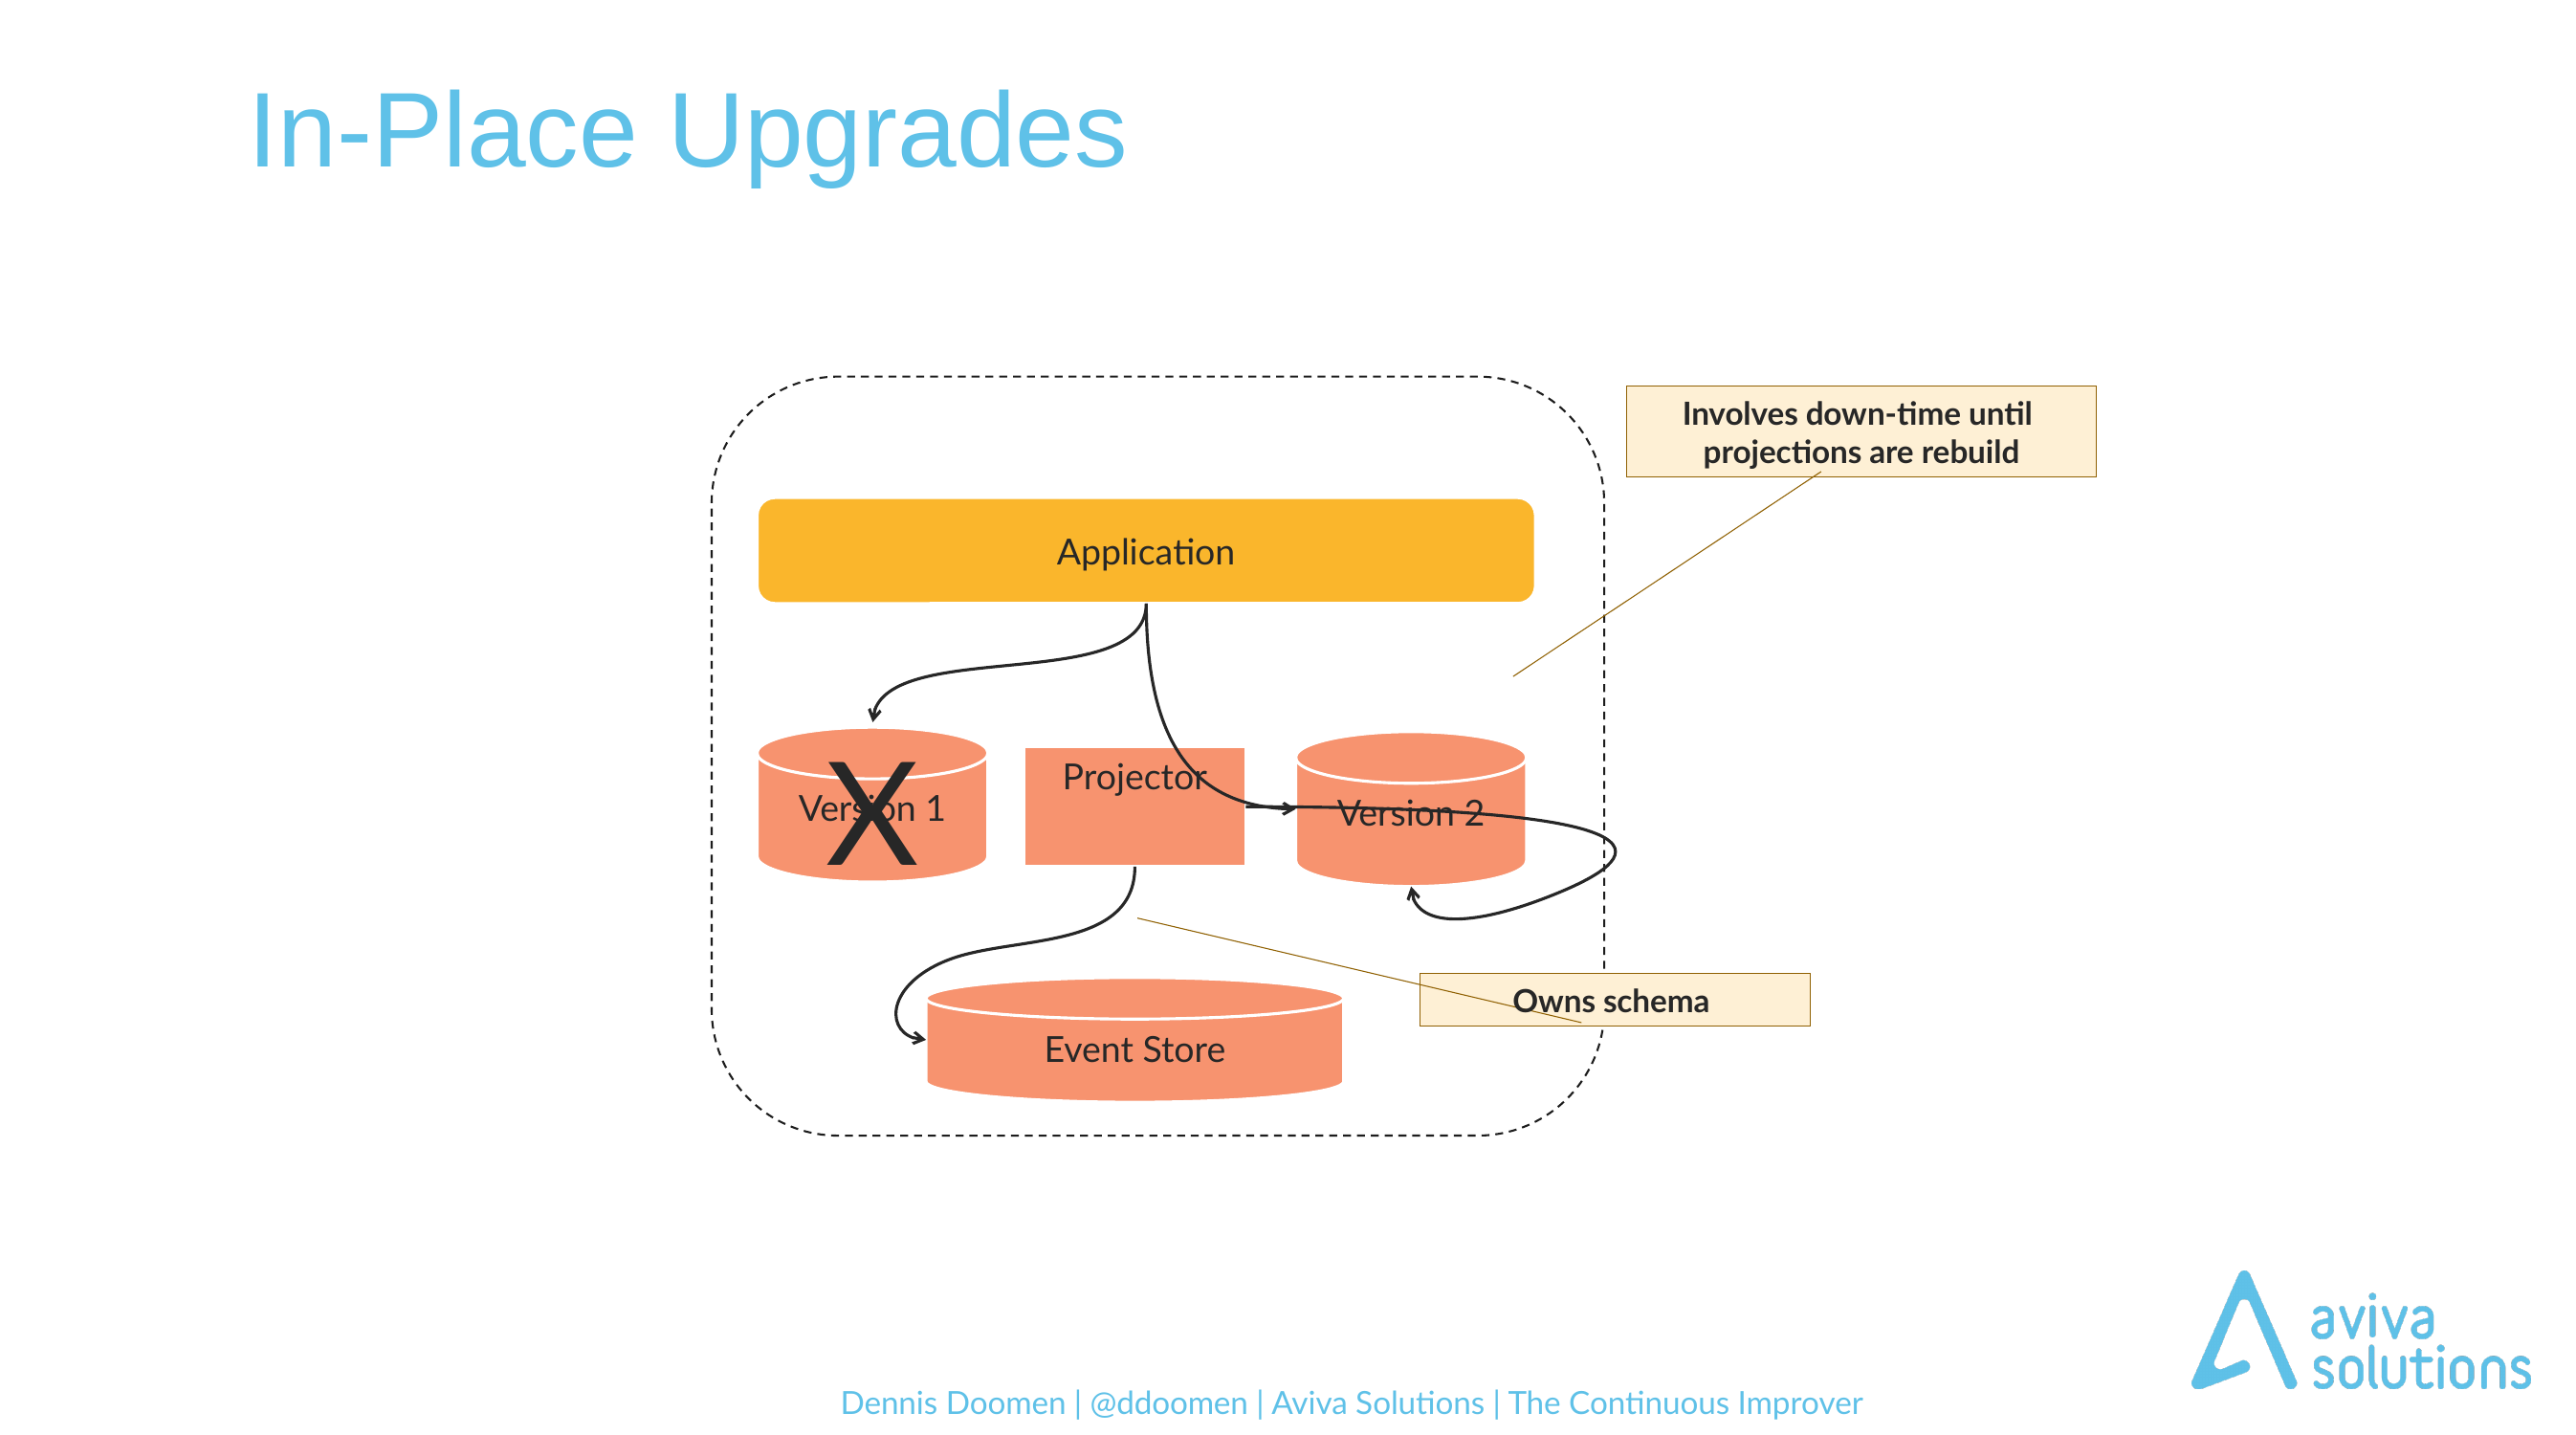

# In-Place Upgrades
Involves down-time until
projections are rebuild

Application
X
Version 1
Version 2
Projector
Owns schema
Event Store